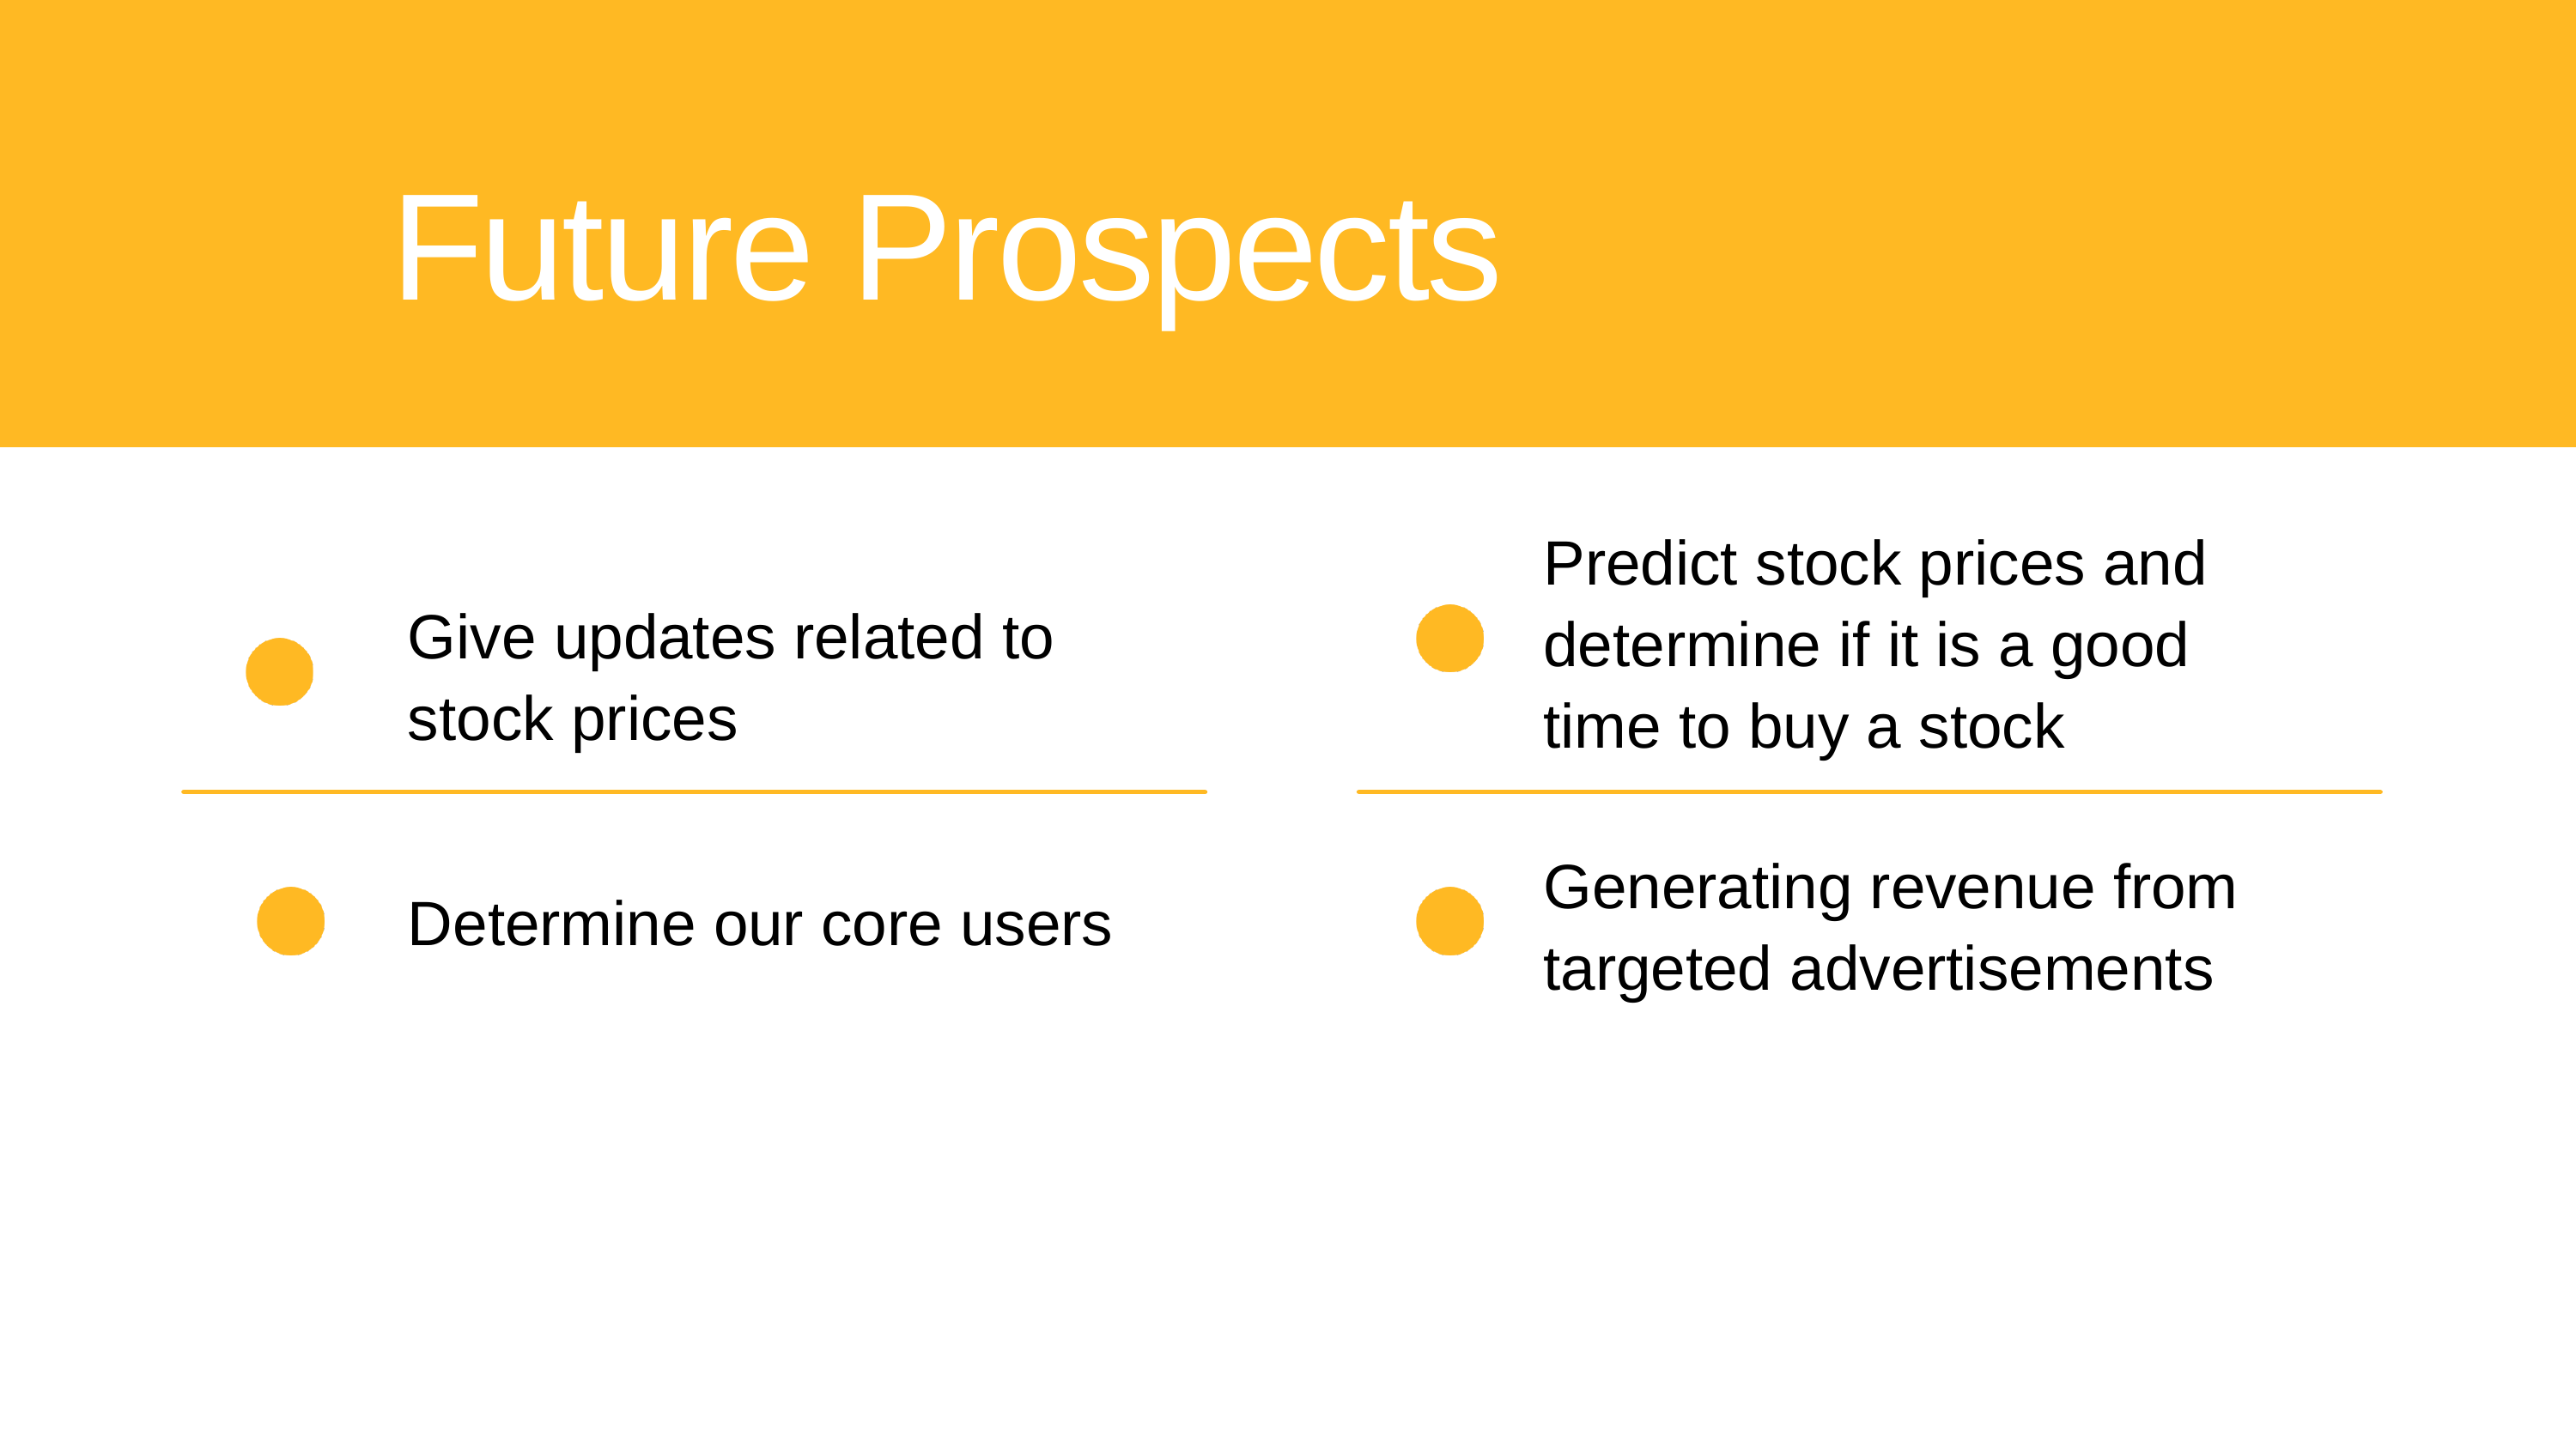

Future Prospects
Predict stock prices and determine if it is a good time to buy a stock
Give updates related to stock prices

Generating revenue from targeted advertisements
Determine our core users